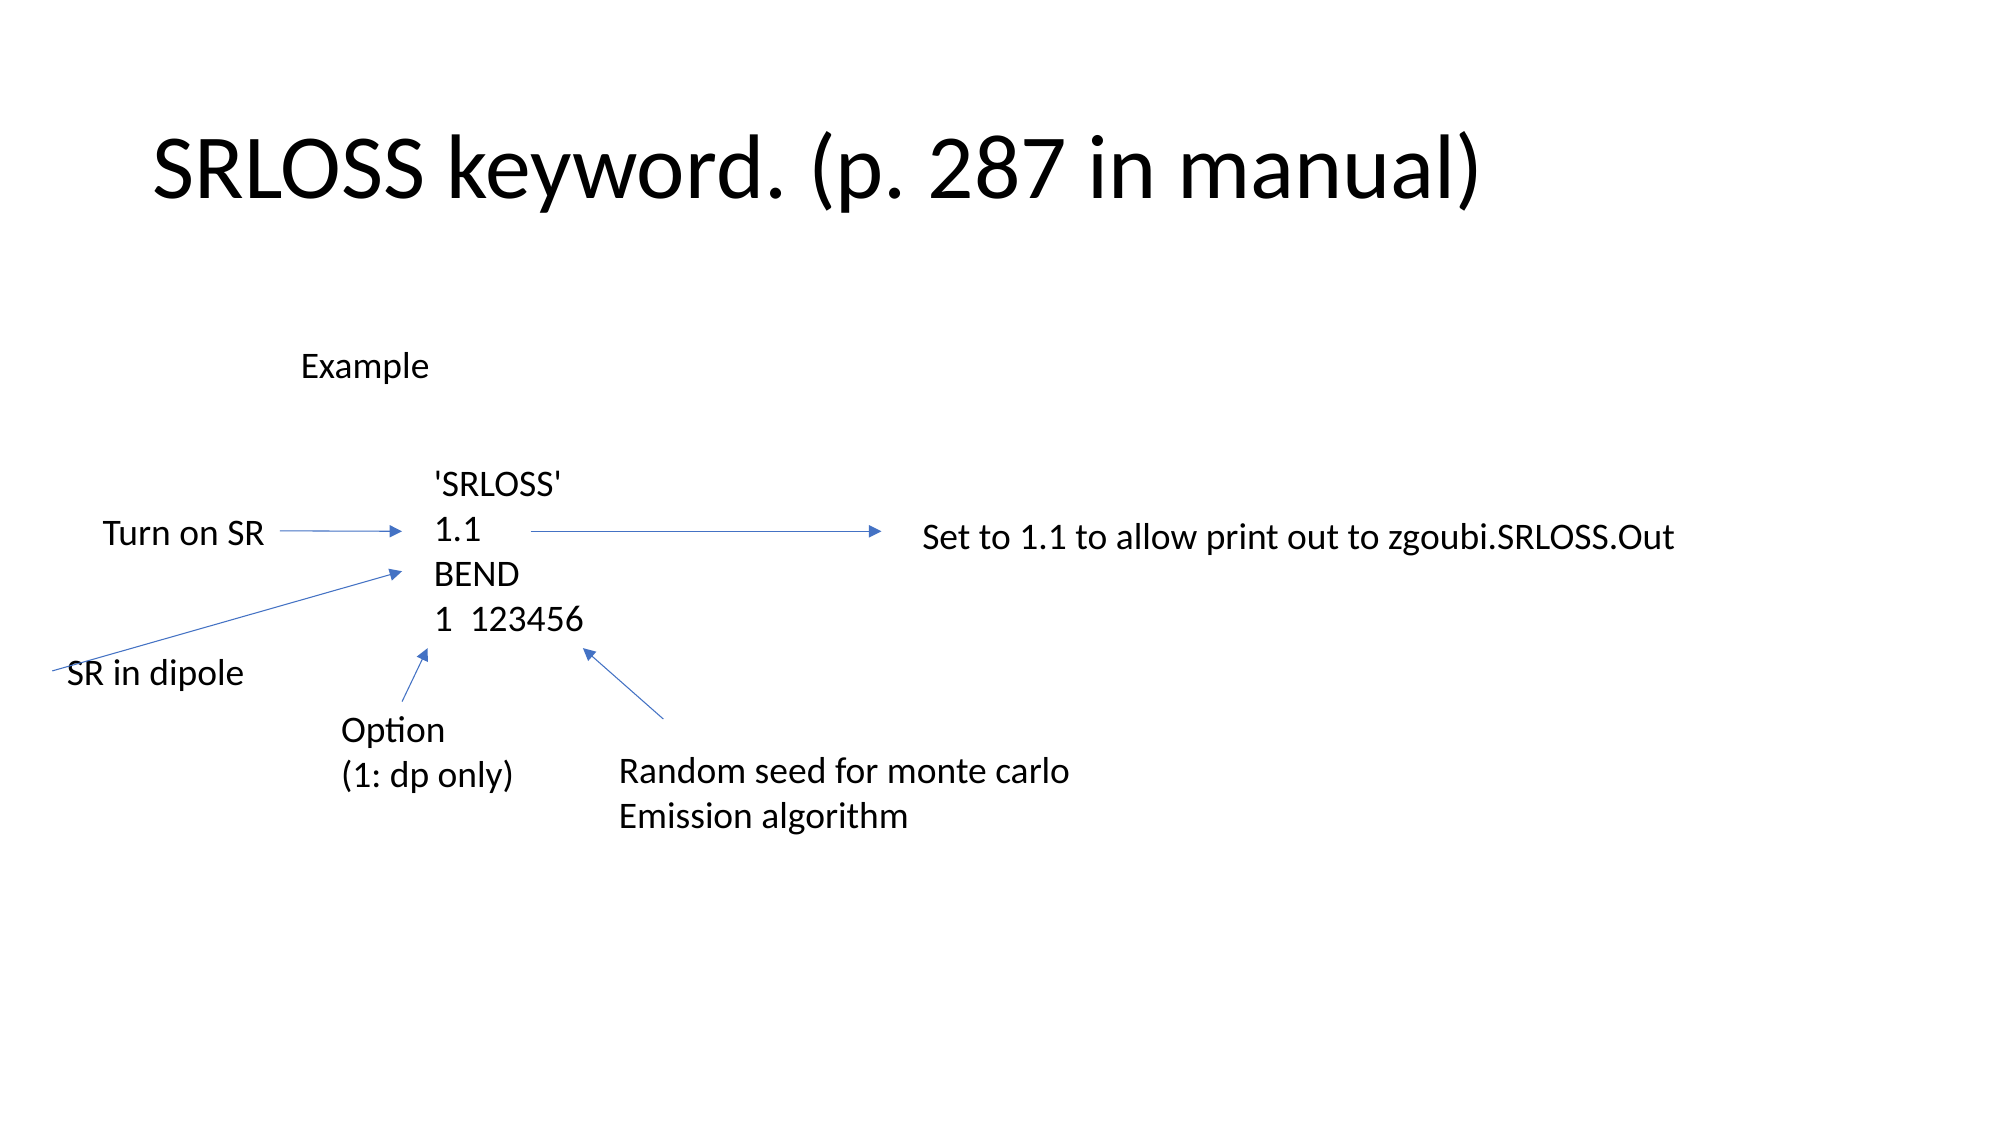

# SRLOSS keyword. (p. 287 in manual)
Example
'SRLOSS'
1.1
BEND
1  123456
Turn on SR
Set to 1.1 to allow print out to zgoubi.SRLOSS.Out
SR in dipole
Option
(1: dp only)
Random seed for monte carlo
Emission algorithm